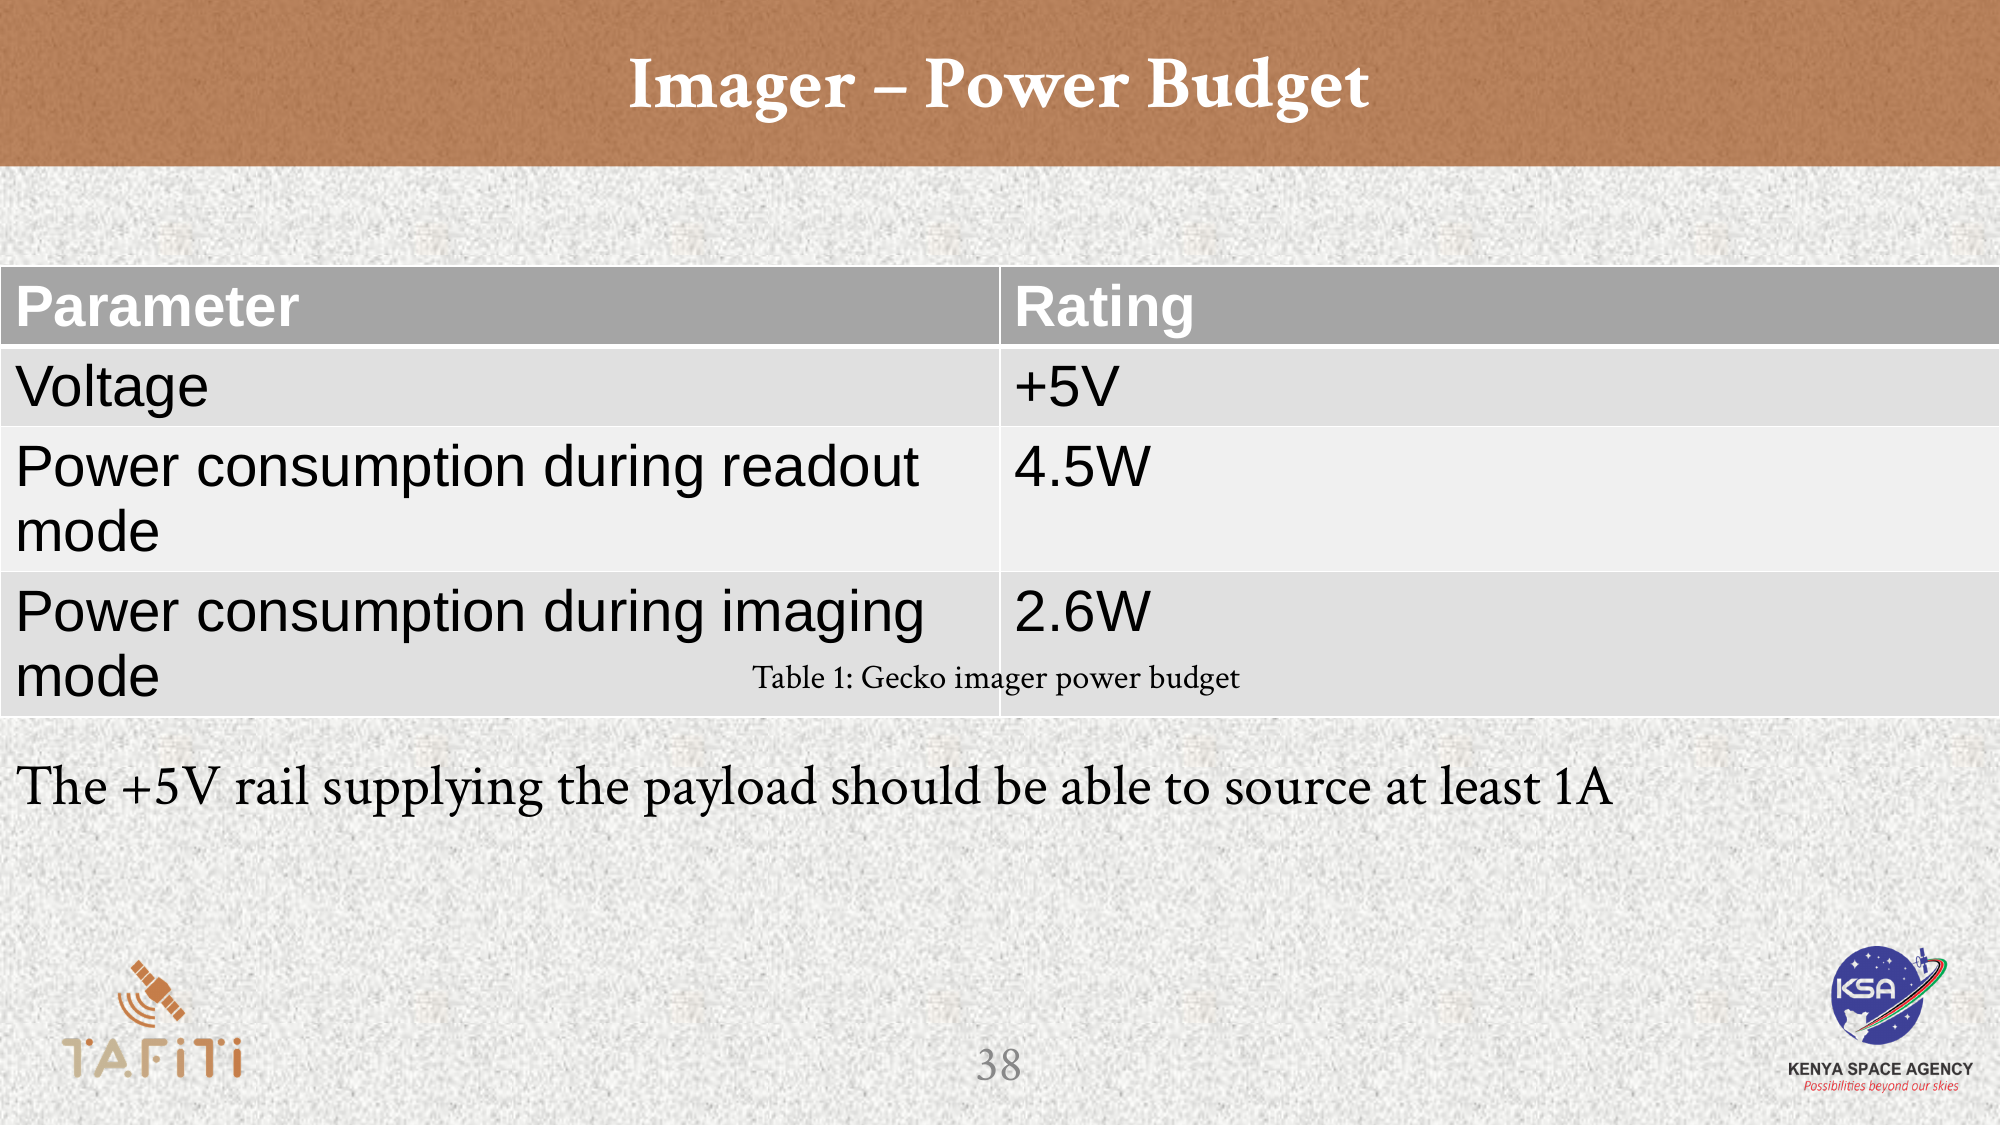

# Imager – Power Budget
| Parameter | Rating |
| --- | --- |
| Voltage | +5V |
| Power consumption during readout mode | 4.5W |
| Power consumption during imaging mode | 2.6W |
Table 1: Gecko imager power budget
The +5V rail supplying the payload should be able to source at least 1A
38